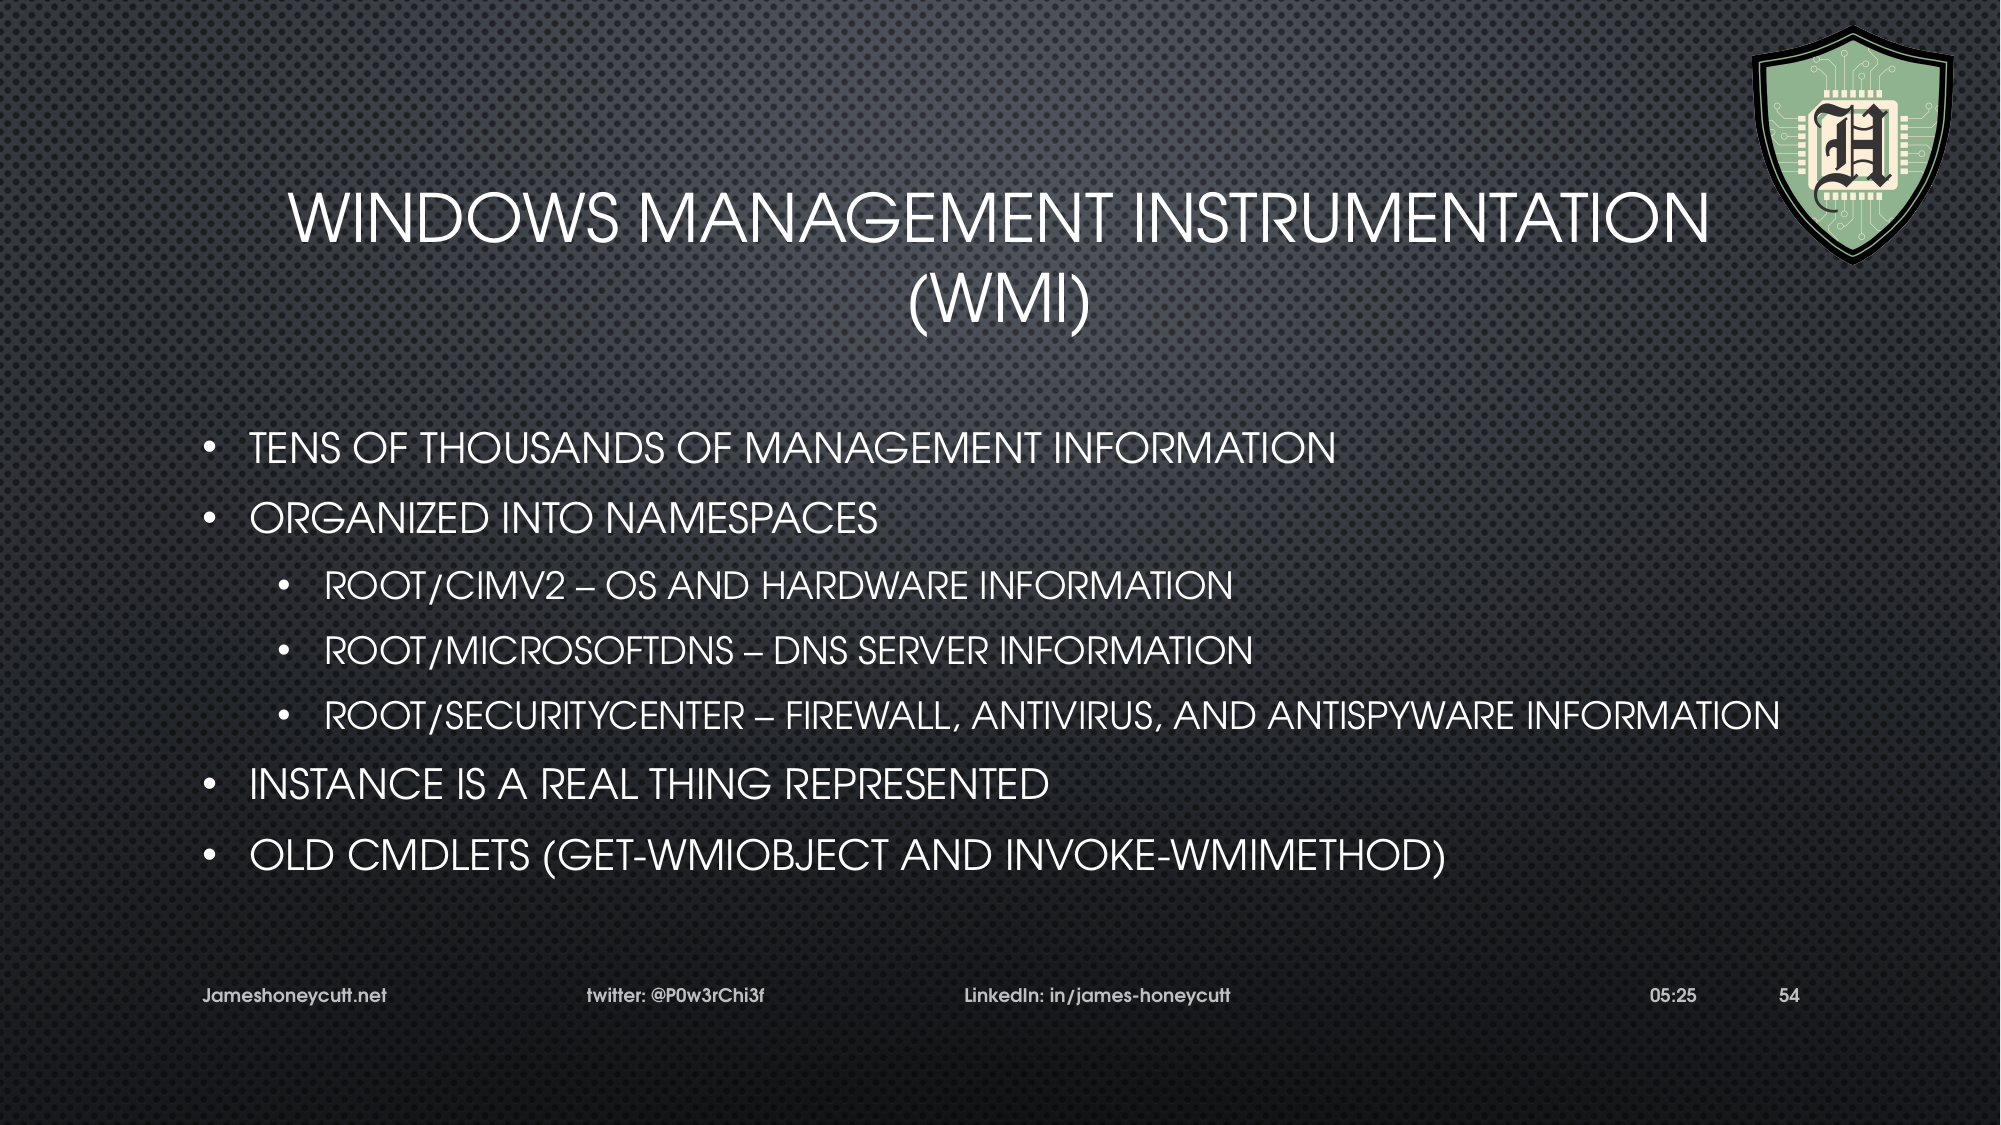

# Windows Management Instrumentation (WMI)
Tens of thousands of Management Information
Organized into Namespaces
Root/CIMv2 – OS and hardware information
Root/MicrosoftDNS – DNS Server Information
Root/securityCenter – Firewall, antivirus, and antispyware information
Instance is a real thing represented
Old cmdlets (Get-WMIObject and Invoke-WMIMethod)

Jameshoneycutt.net                                      twitter: @P0w3rChi3f                                      LinkedIn: in/james-honeycutt
05:25
54